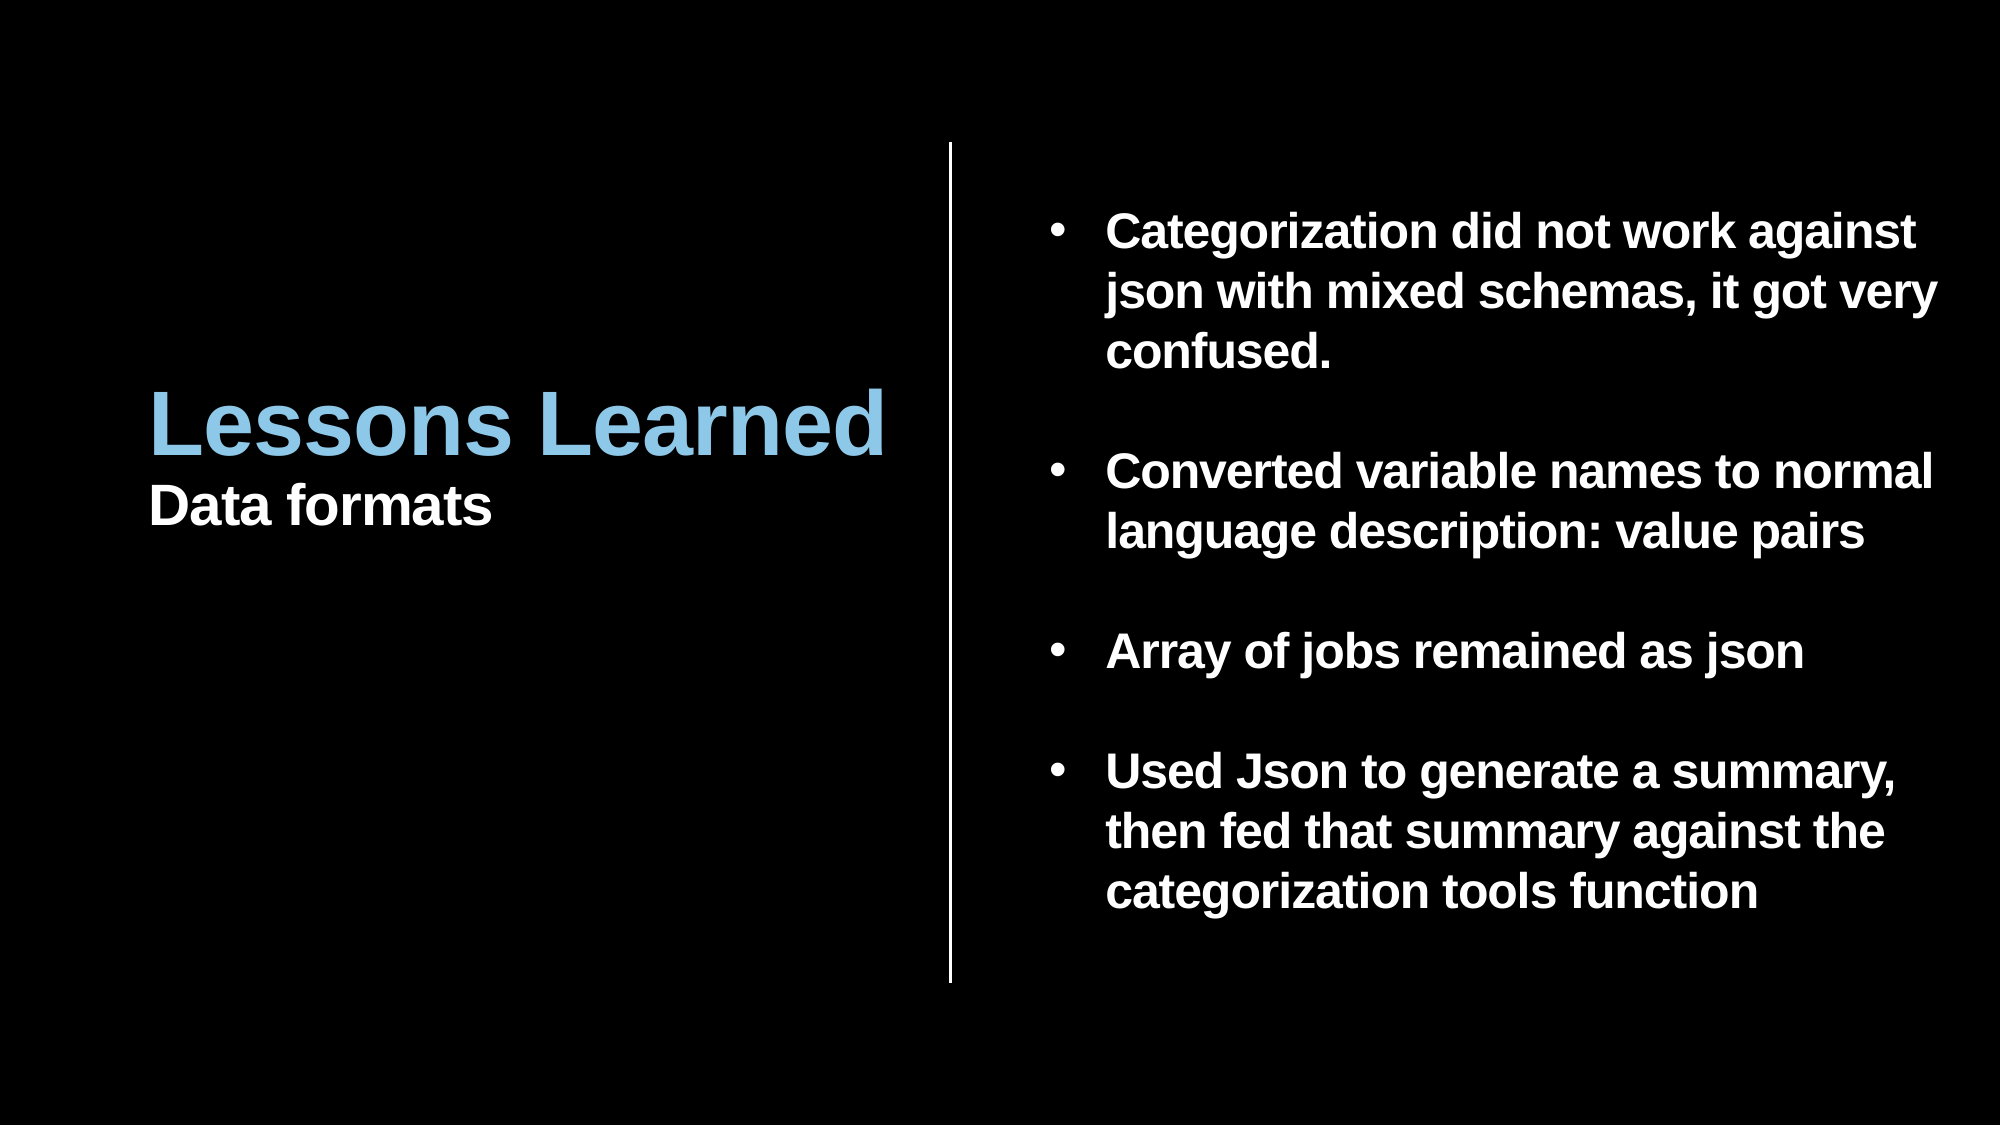

Categorization did not work against json with mixed schemas, it got very confused.

Converted variable names to normal language description: value pairs

Array of jobs remained as json

Used Json to generate a summary, then fed that summary against the categorization tools function
Lessons Learned
Data formats